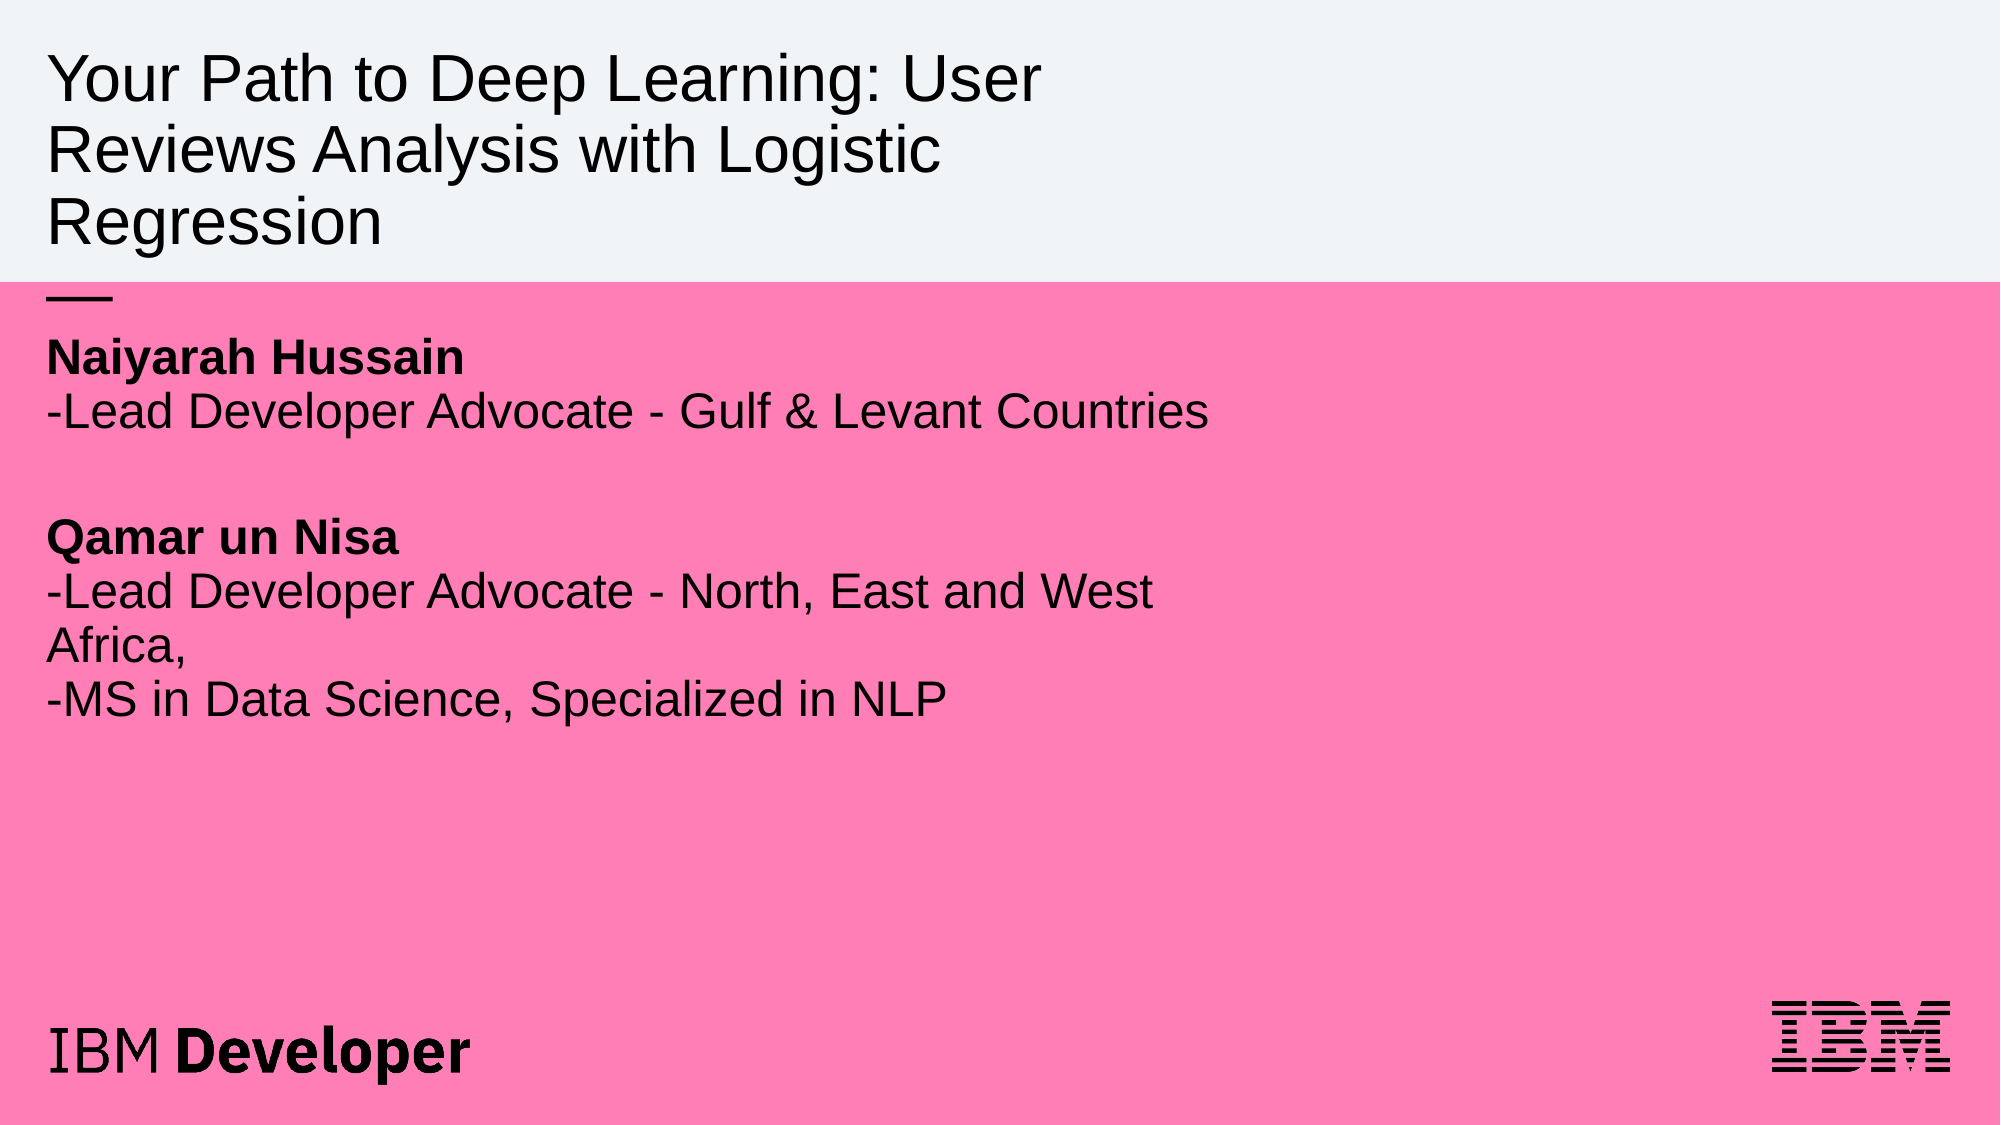

# Your Path to Deep Learning: User Reviews Analysis with Logistic Regression — Naiyarah Hussain -Lead Developer Advocate - Gulf & Levant Countries Qamar un Nisa -Lead Developer Advocate - North, East and West Africa, -MS in Data Science, Specialized in NLP